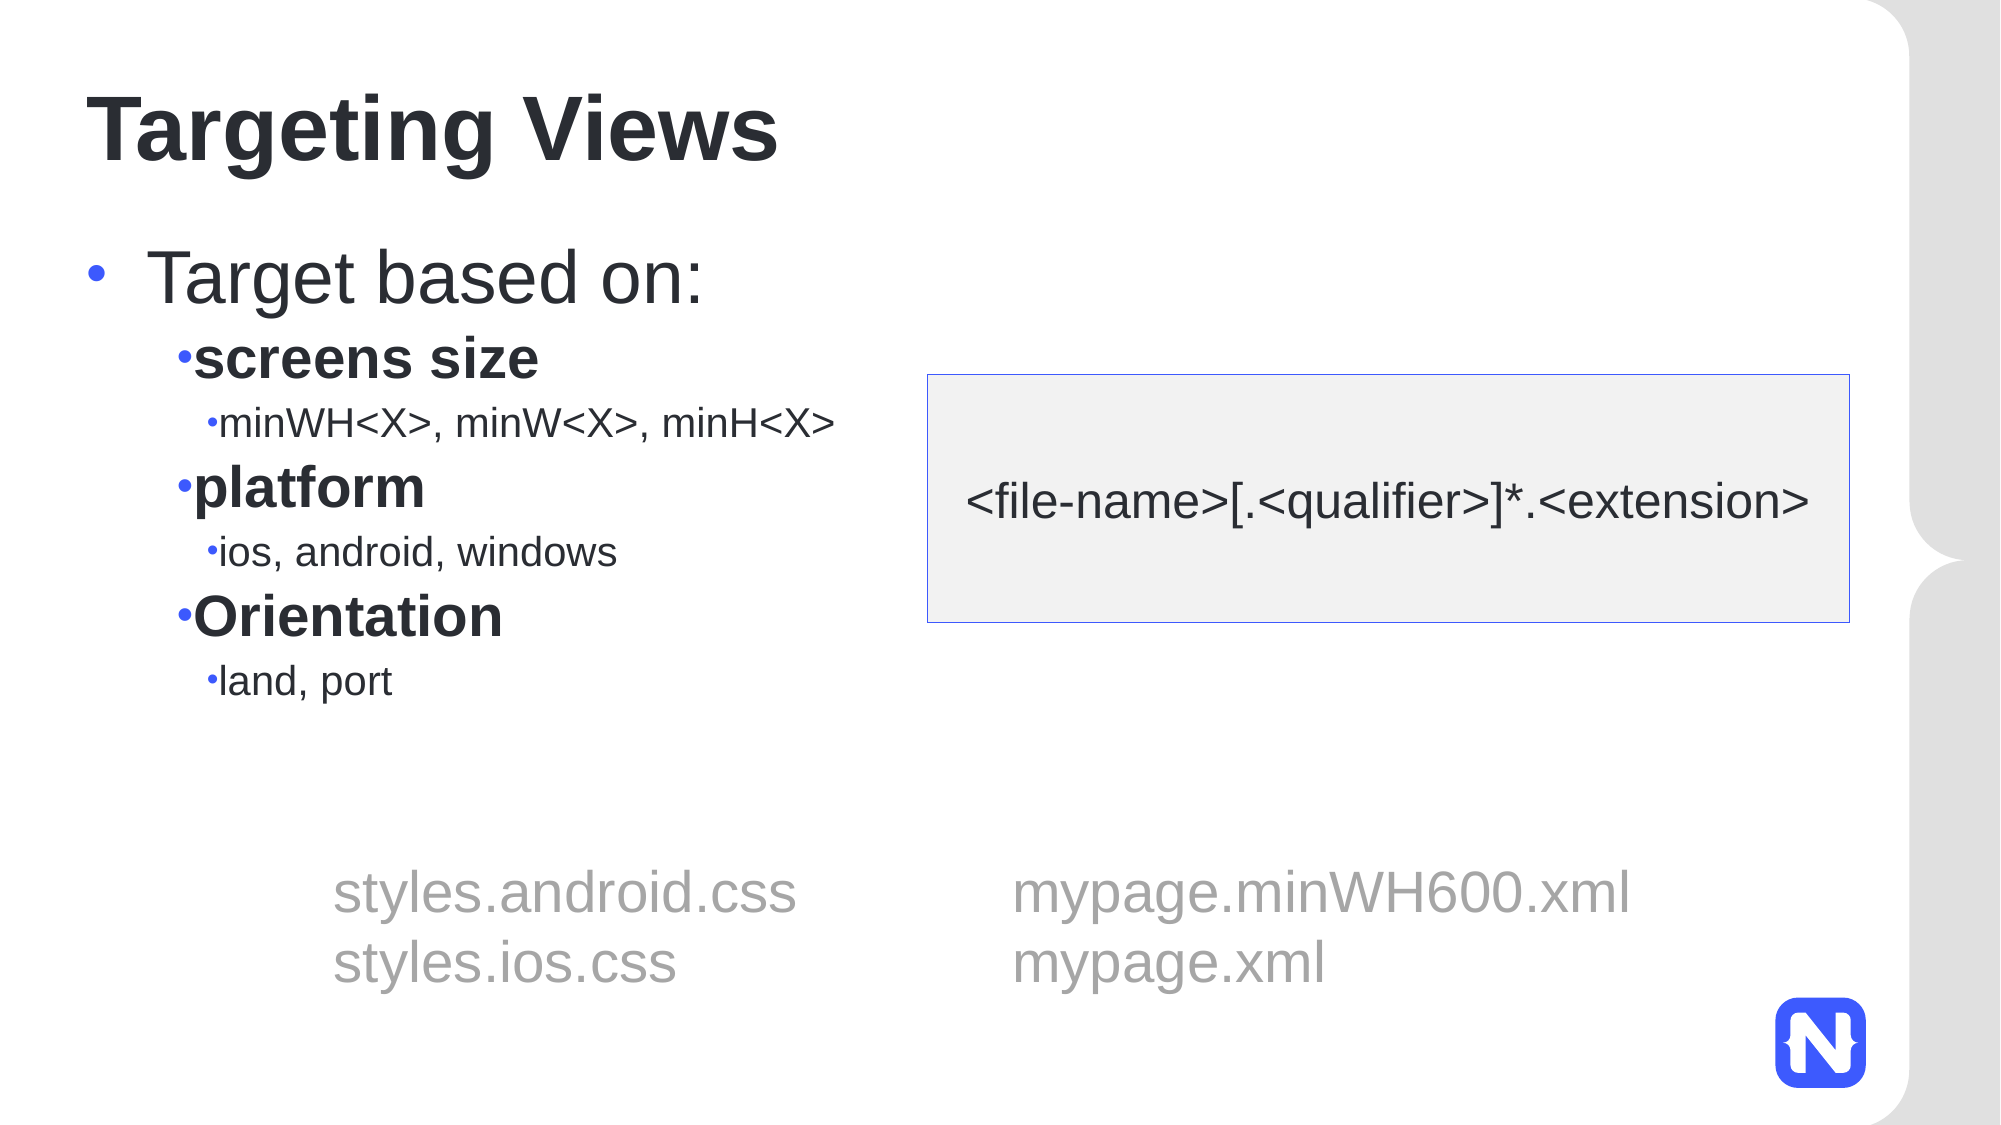

# Targeting Views
Target based on:
screens size
minWH<X>, minW<X>, minH<X>
platform
ios, android, windows
Orientation
land, port
<file-name>[.<qualifier>]*.<extension>
styles.android.css
styles.ios.css
mypage.minWH600.xml
mypage.xml